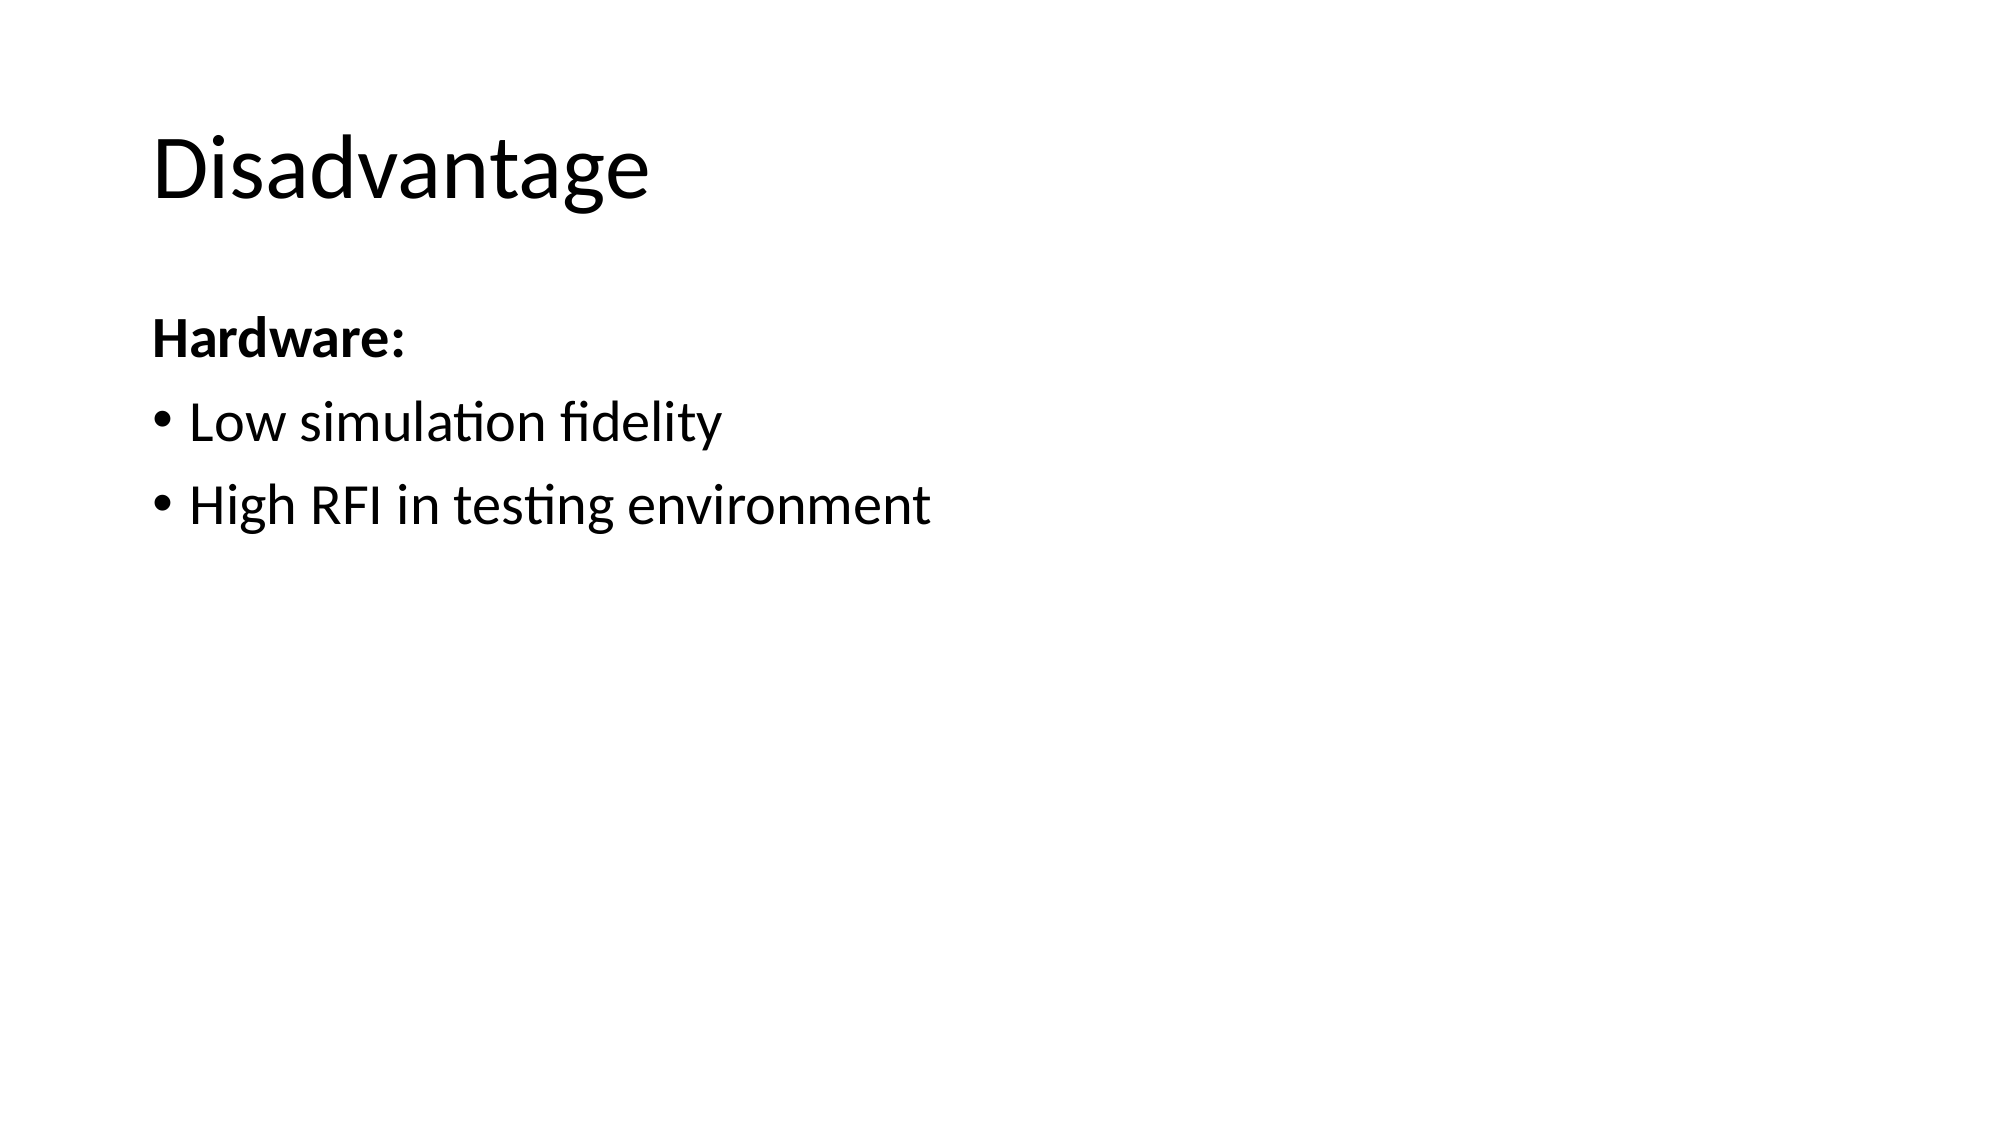

# Disadvantage
Hardware:
Low simulation fidelity
High RFI in testing environment